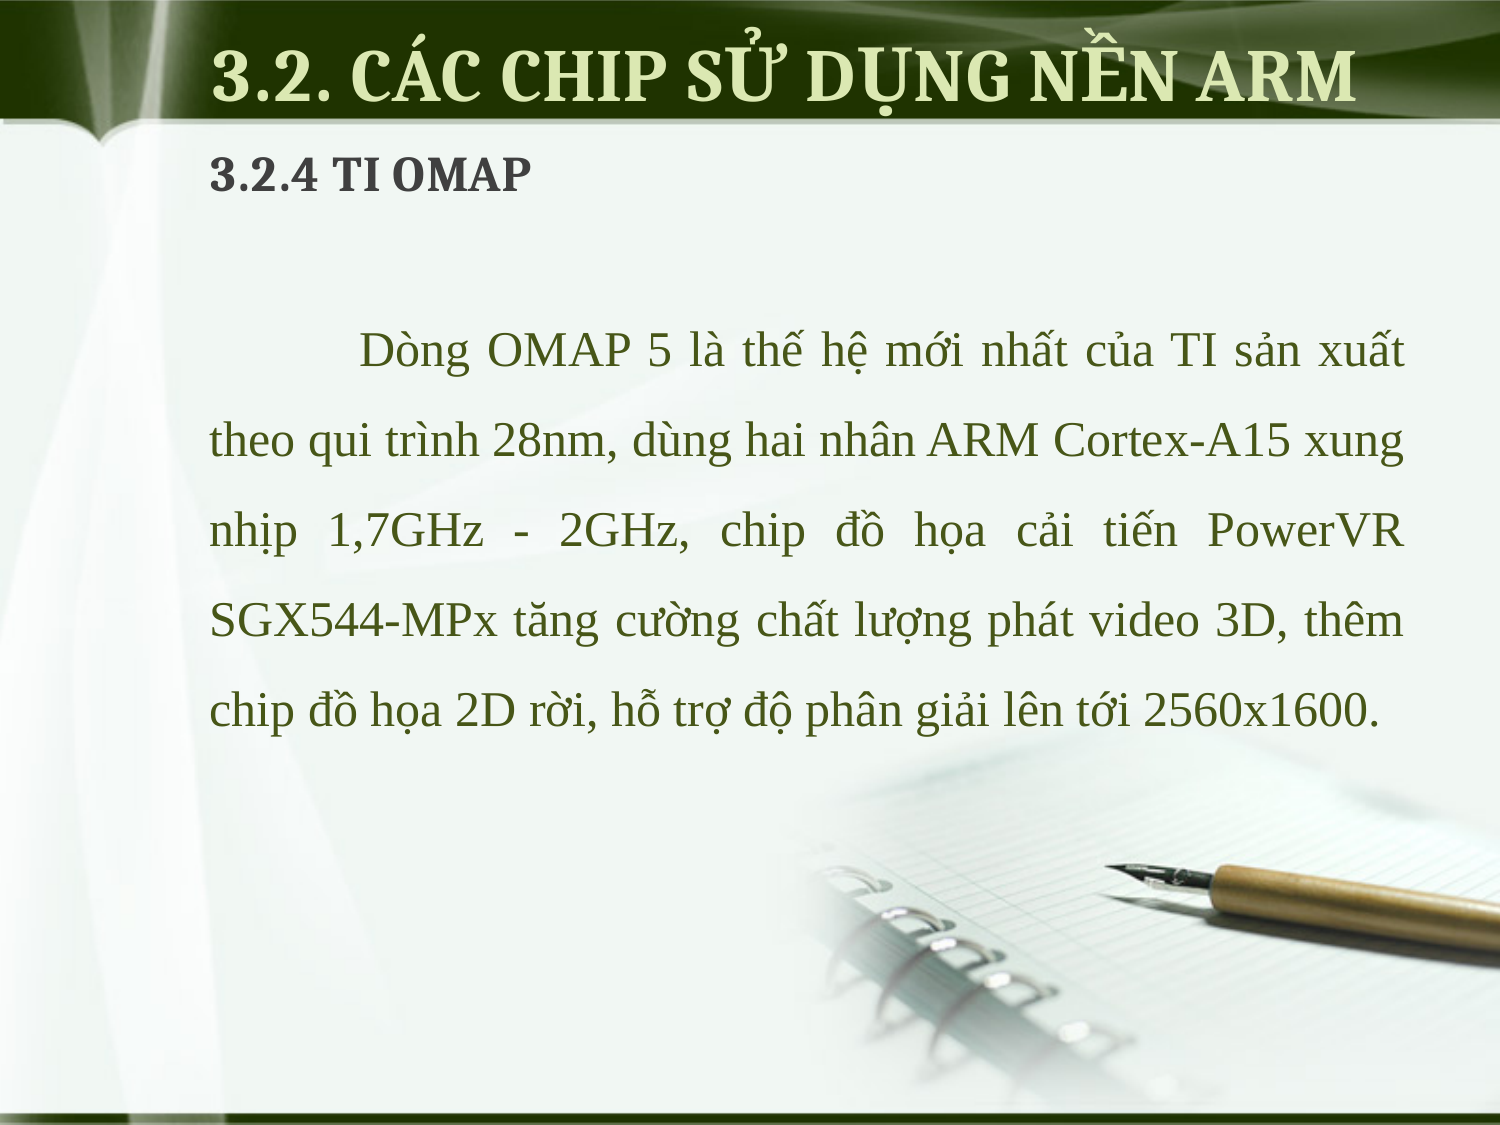

# 3.2. CÁC CHIP SỬ DỤNG NỀN ARM
3.2.4 TI OMAP
	Dòng OMAP 5 là thế hệ mới nhất của TI sản xuất theo qui trình 28nm, dùng hai nhân ARM Cortex-A15 xung nhịp 1,7GHz - 2GHz, chip đồ họa cải tiến PowerVR SGX544-MPx tăng cường chất lượng phát video 3D, thêm chip đồ họa 2D rời, hỗ trợ độ phân giải lên tới 2560x1600.